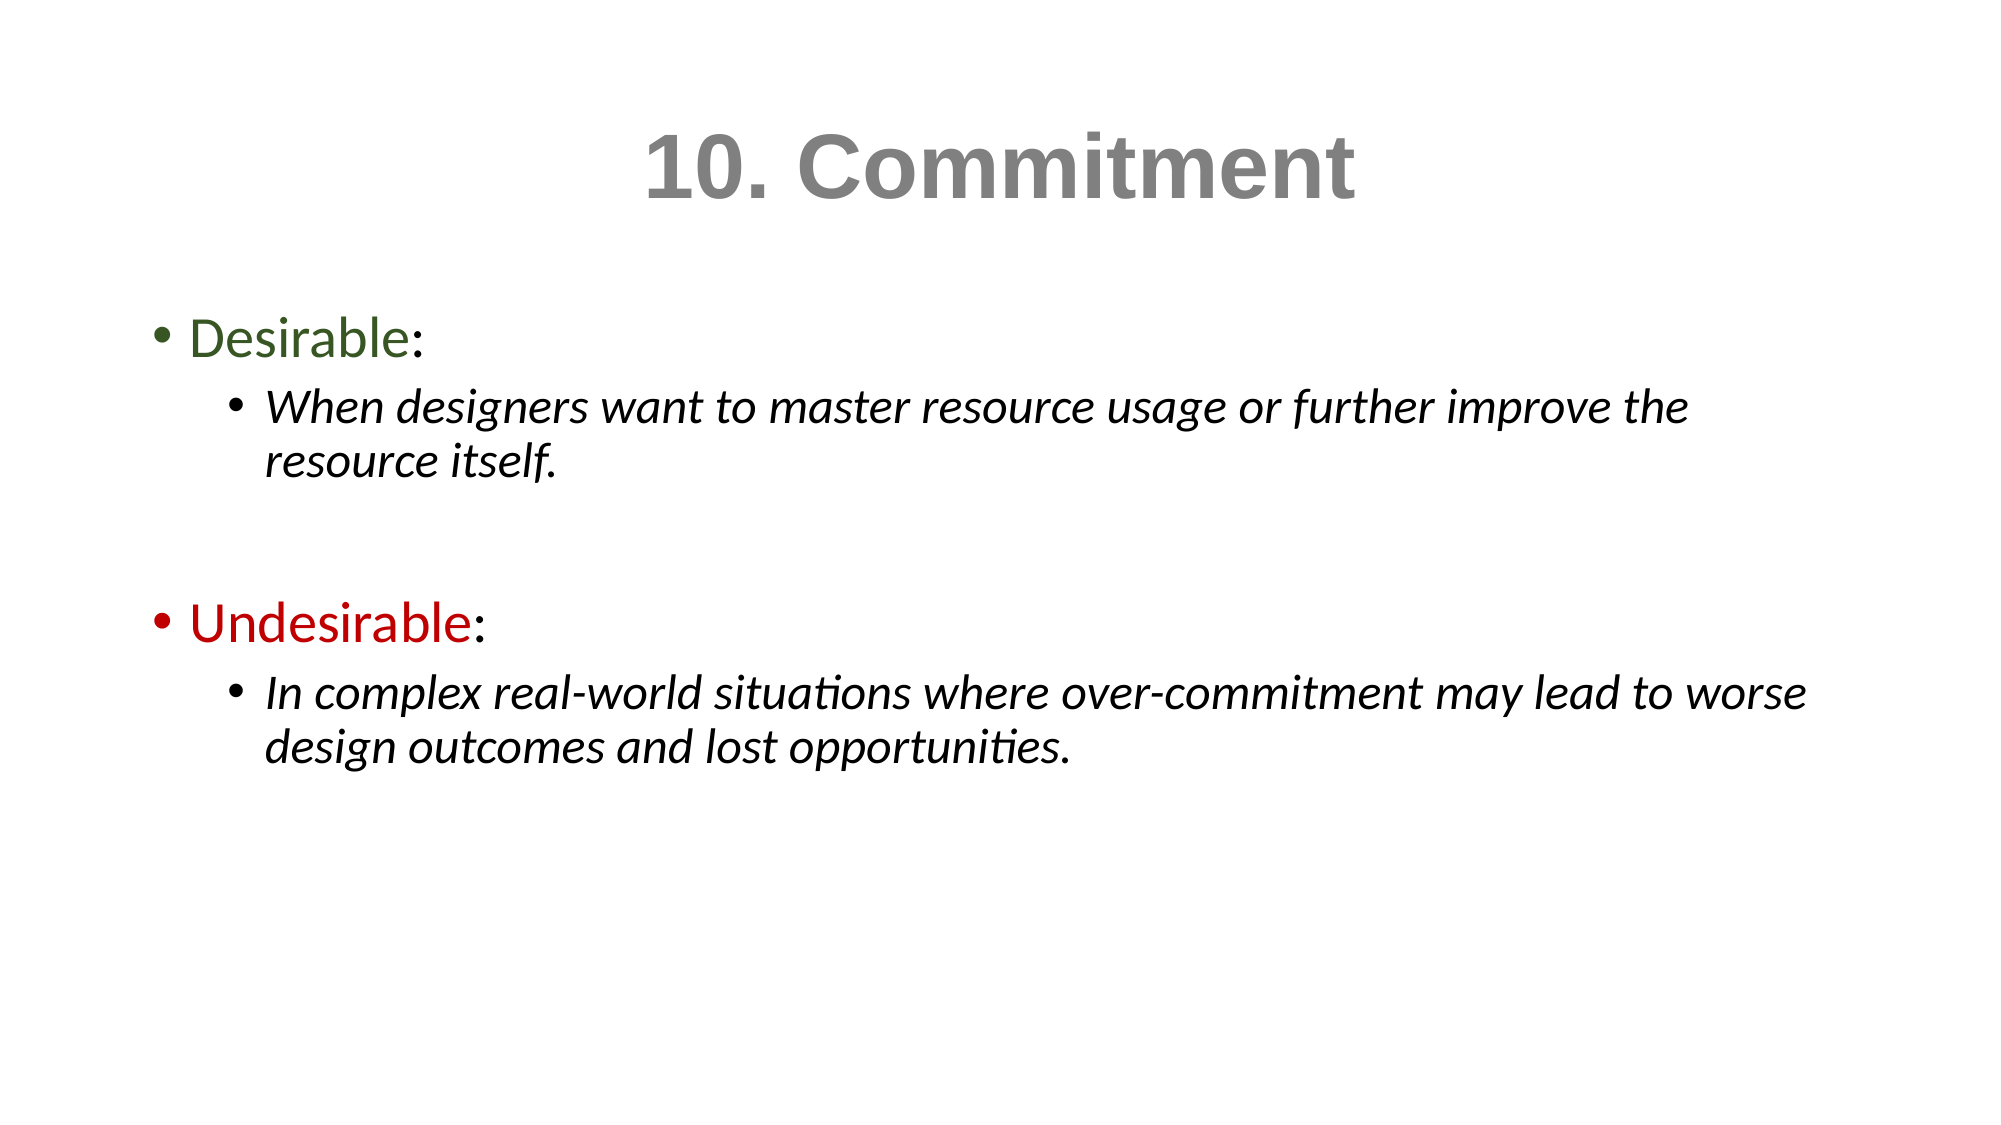

# 10. Commitment
Desirable:
When designers want to master resource usage or further improve the resource itself.

Undesirable:
In complex real-world situations where over-commitment may lead to worse design outcomes and lost opportunities.